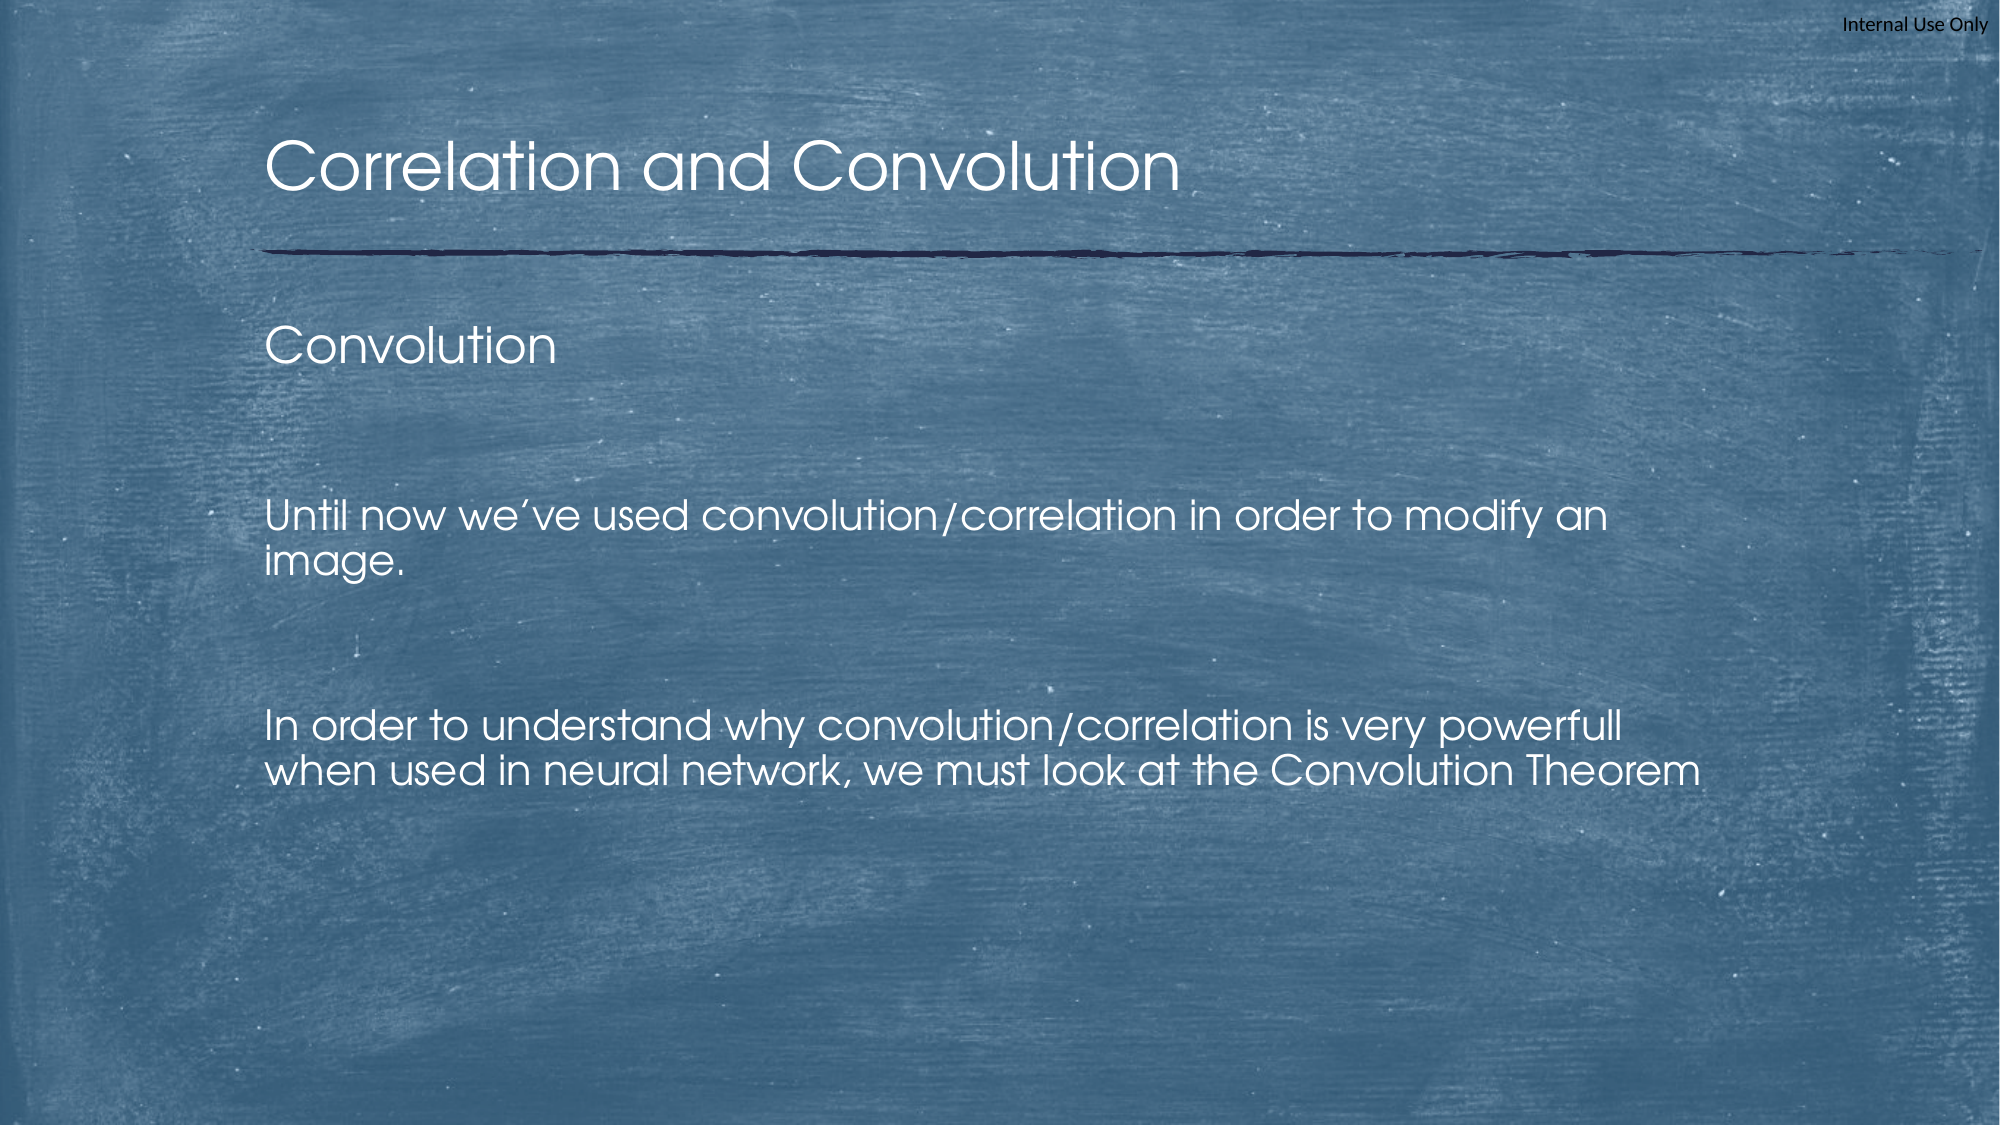

# Correlation and Convolution
Convolution

Until now we’ve used convolution/correlation in order to modify an image.

In order to understand why convolution/correlation is very powerfull when used in neural network, we must look at the Convolution Theorem